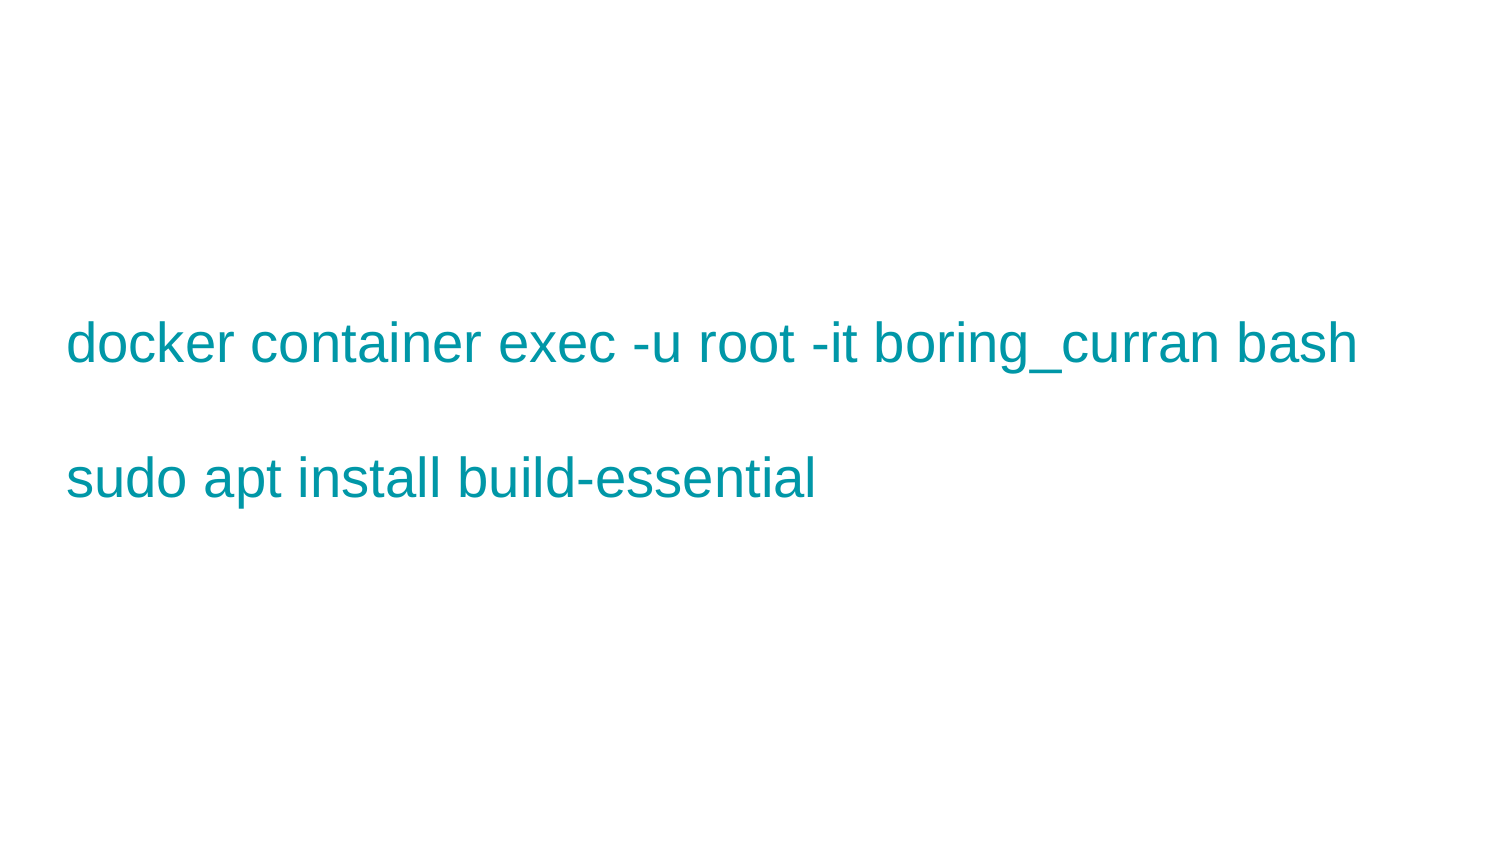

# docker container exec -u root -it boring_curran bash

sudo apt install build-essential